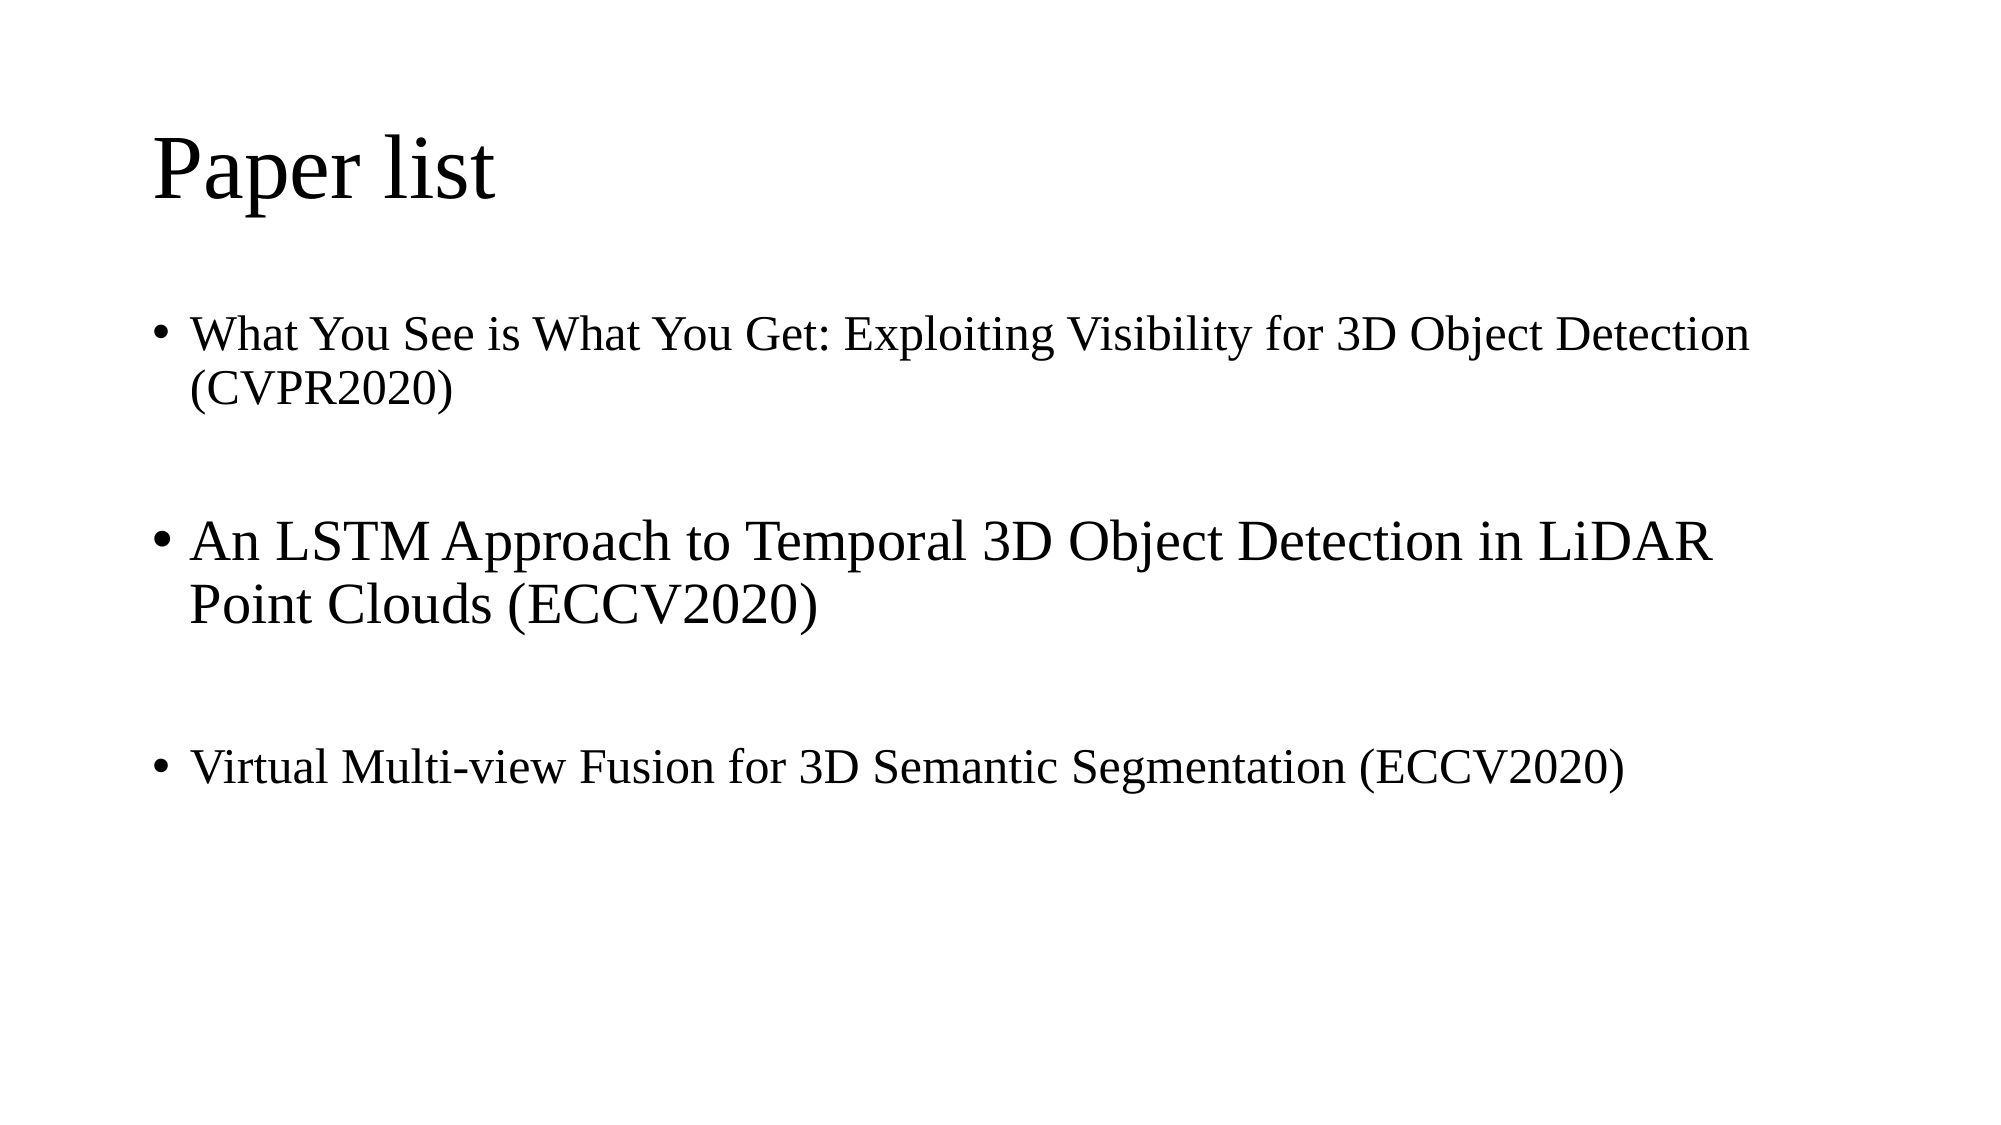

# Paper list
What You See is What You Get: Exploiting Visibility for 3D Object Detection (CVPR2020)

An LSTM Approach to Temporal 3D Object Detection in LiDAR Point Clouds (ECCV2020)

Virtual Multi-view Fusion for 3D Semantic Segmentation (ECCV2020)